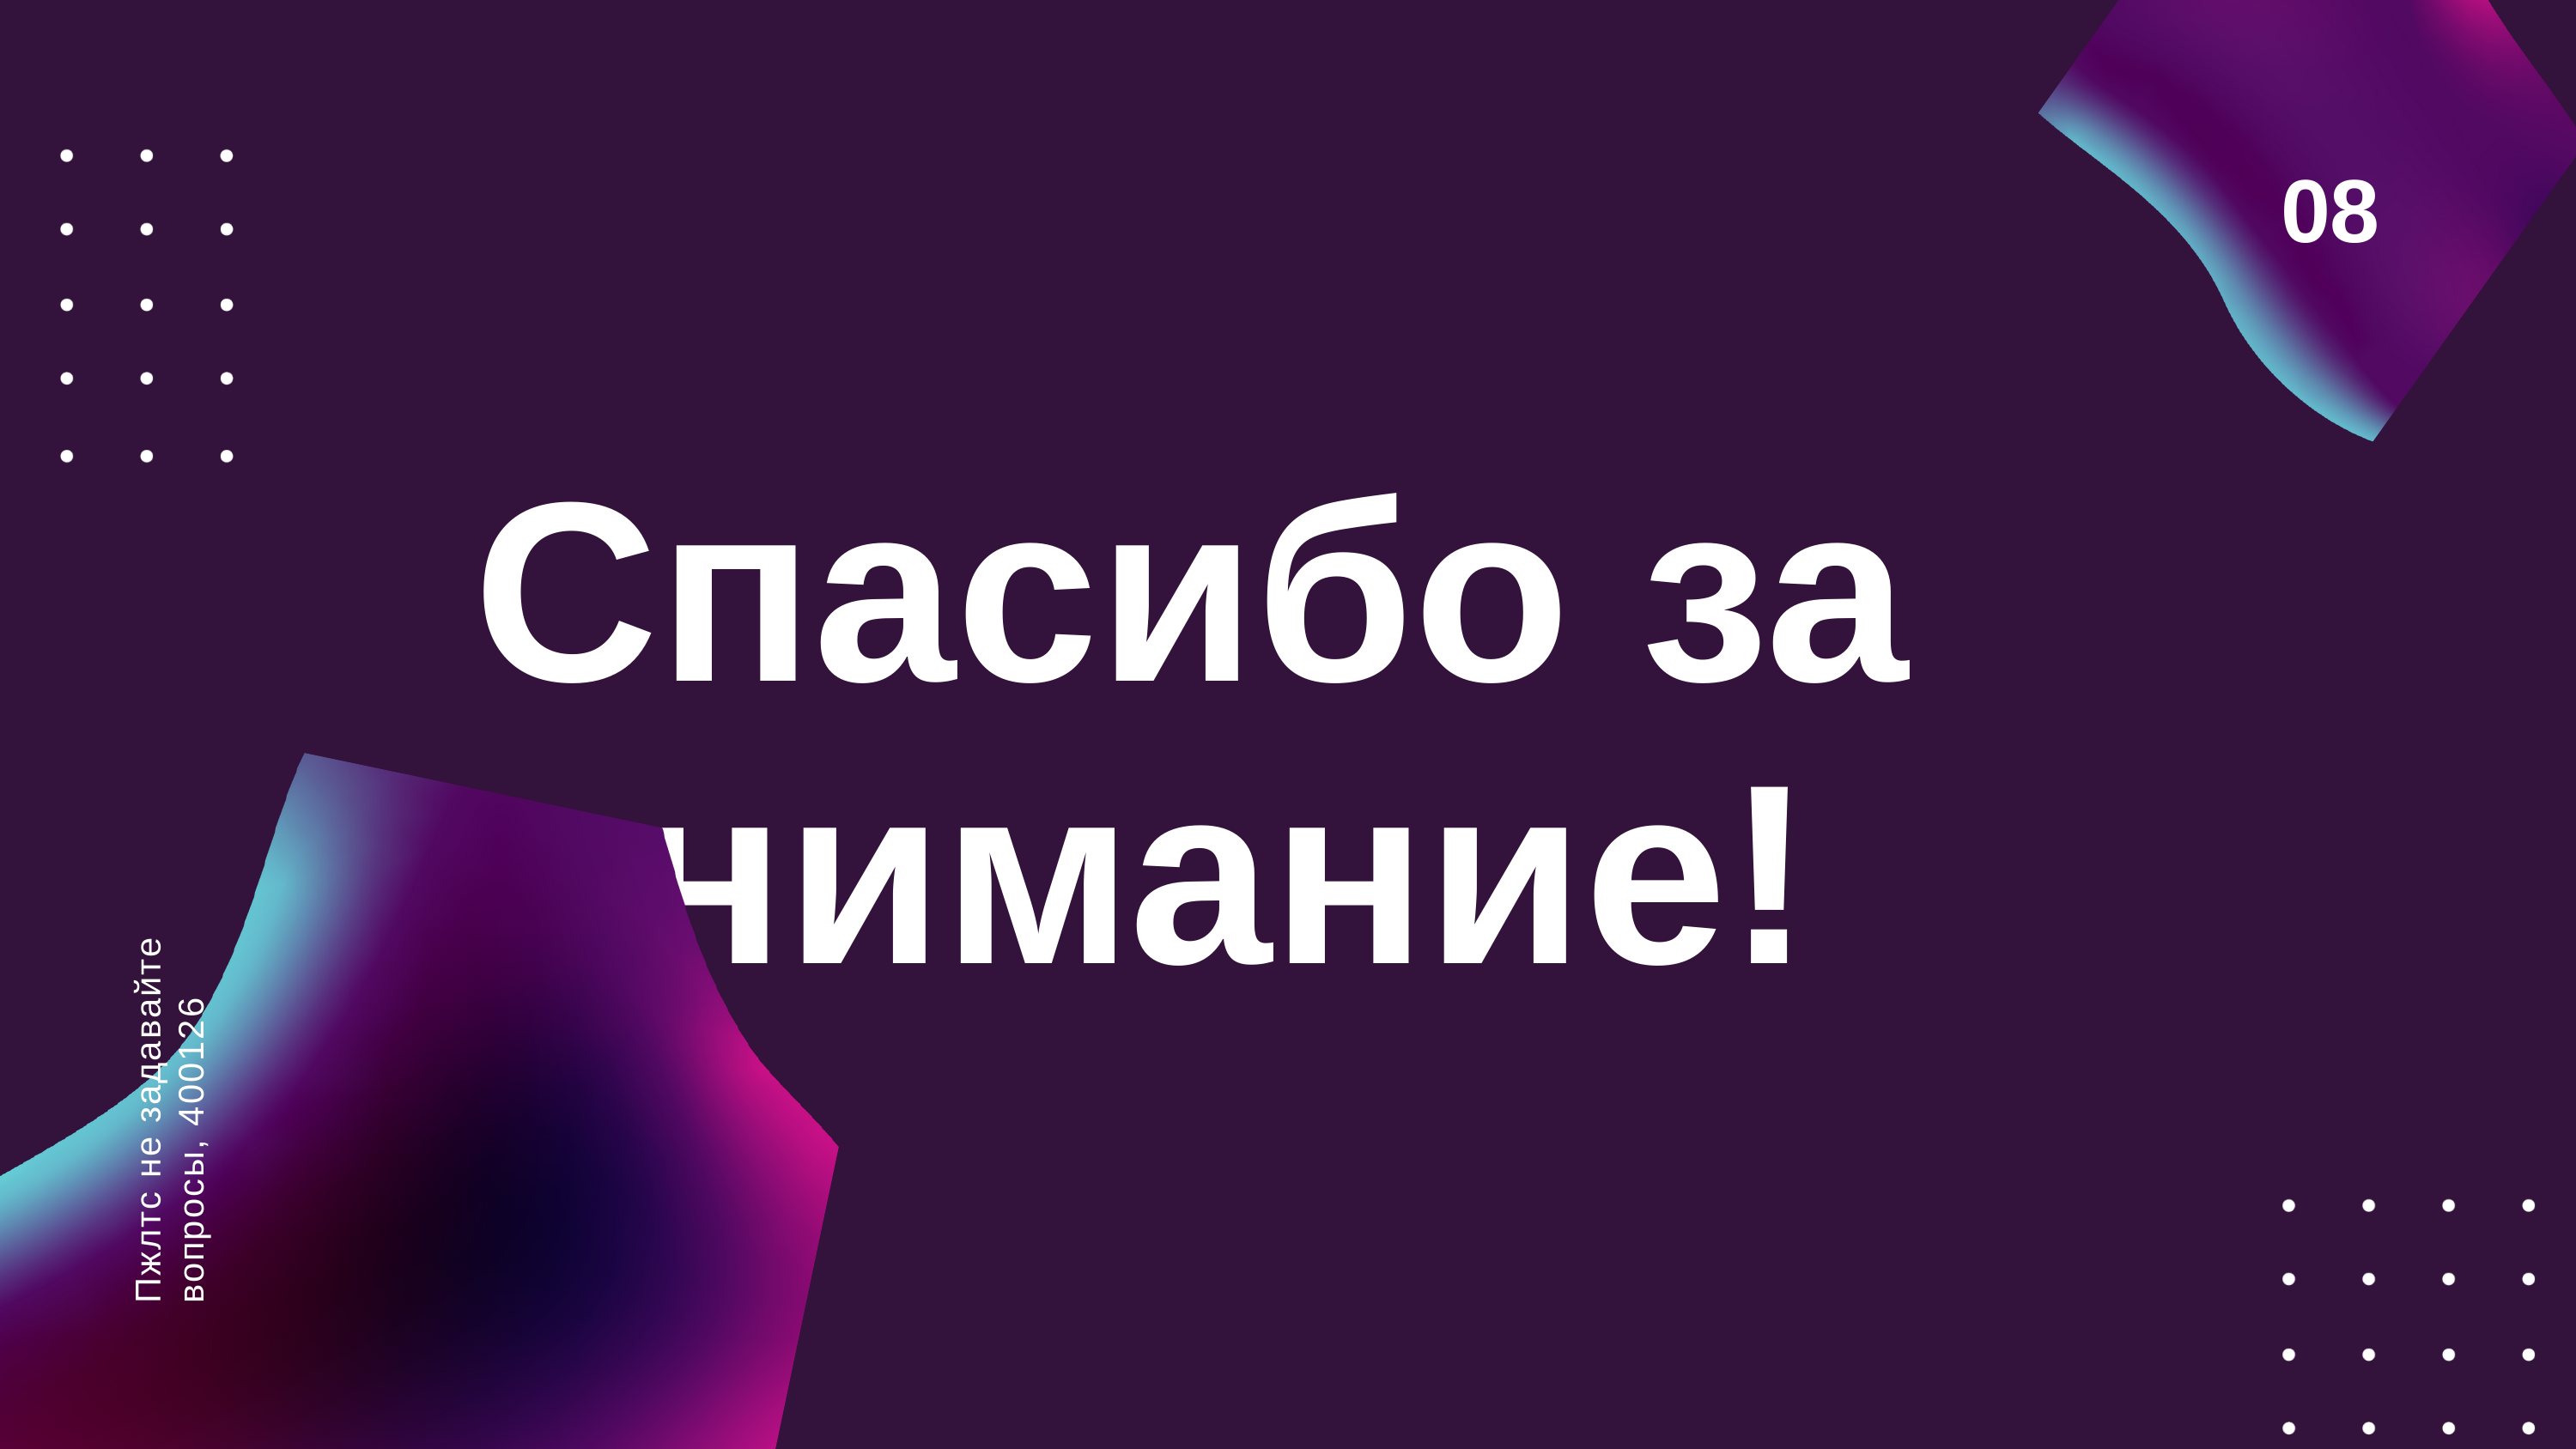

08
Спасибо за внимание!

Пжлтс не задавайте вопросы, 400126